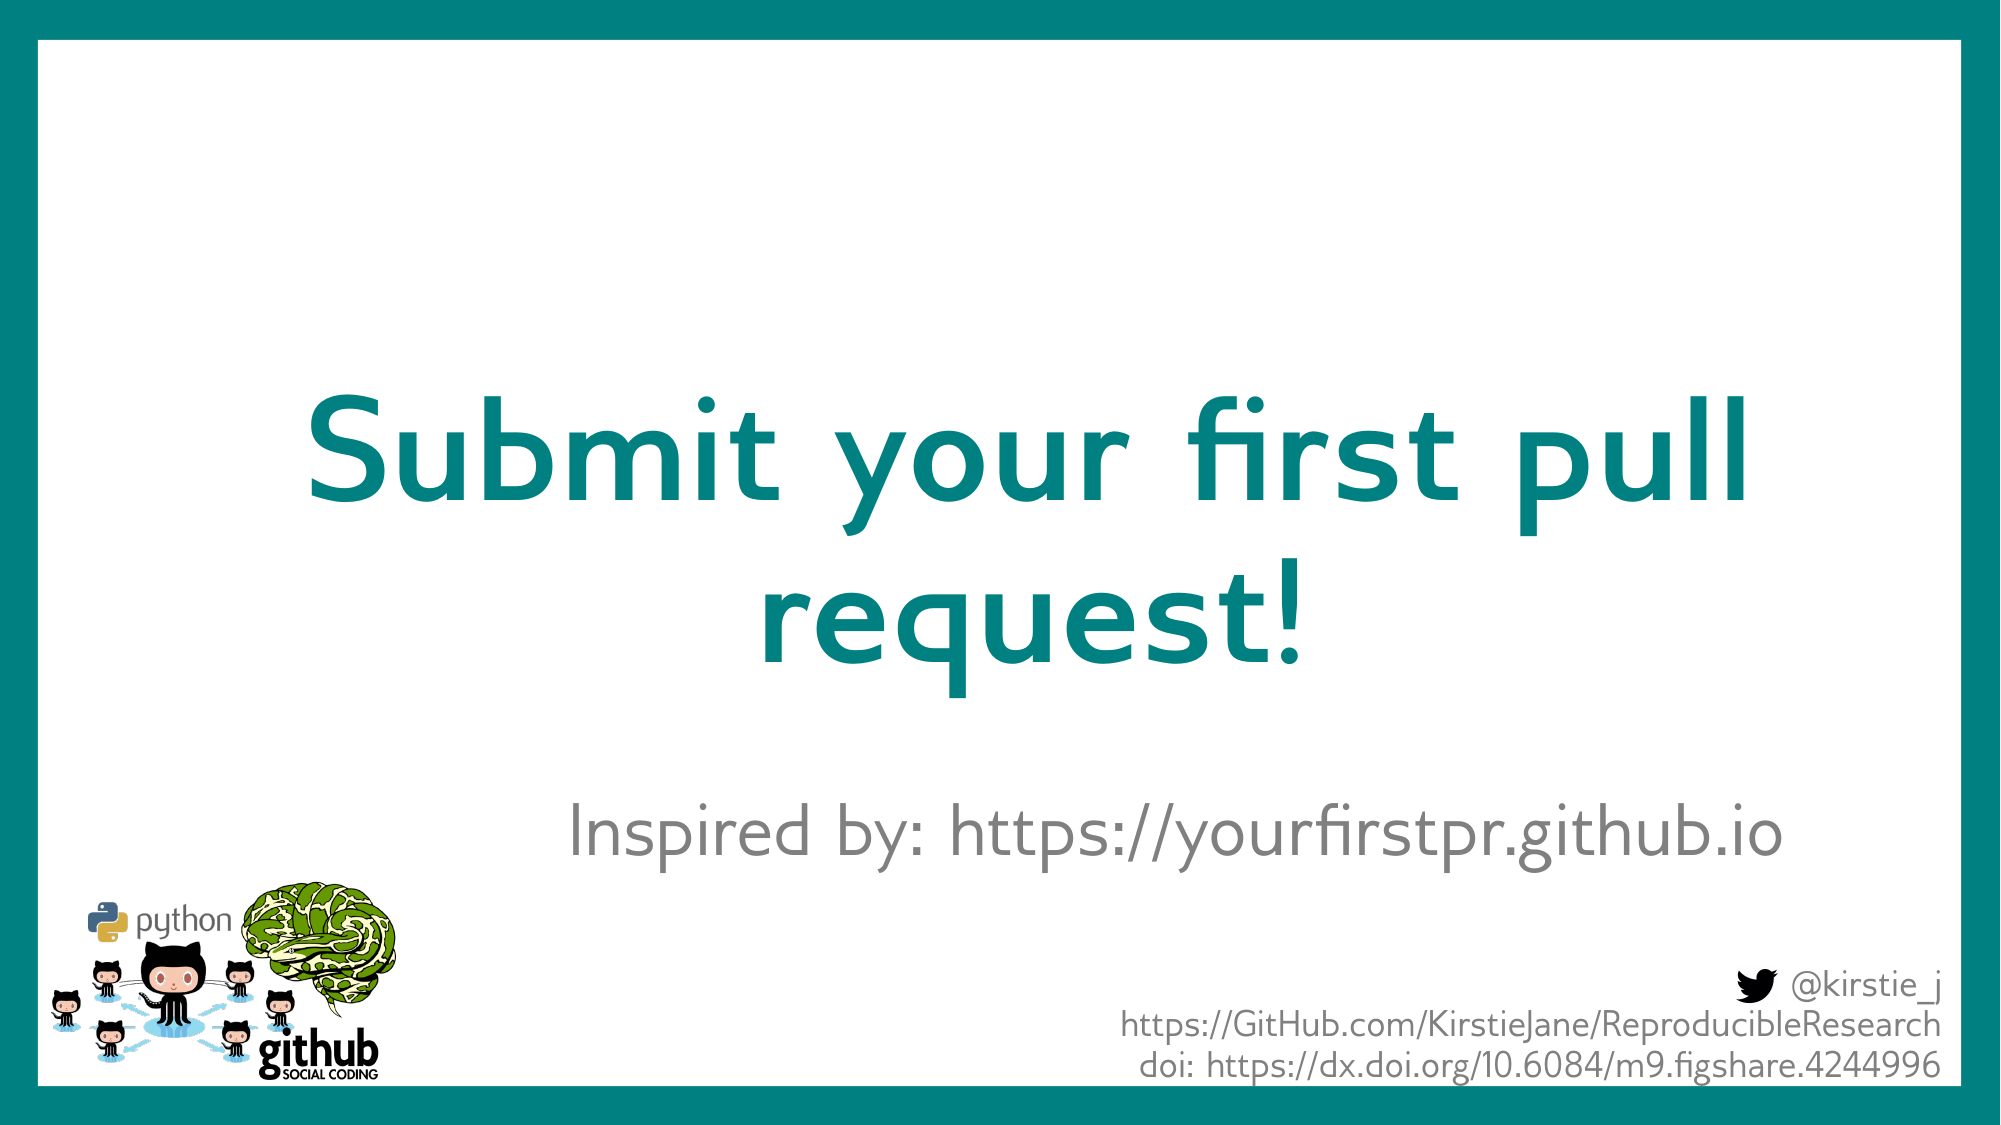

Submit your first pull request!
Inspired by: https://yourfirstpr.github.io